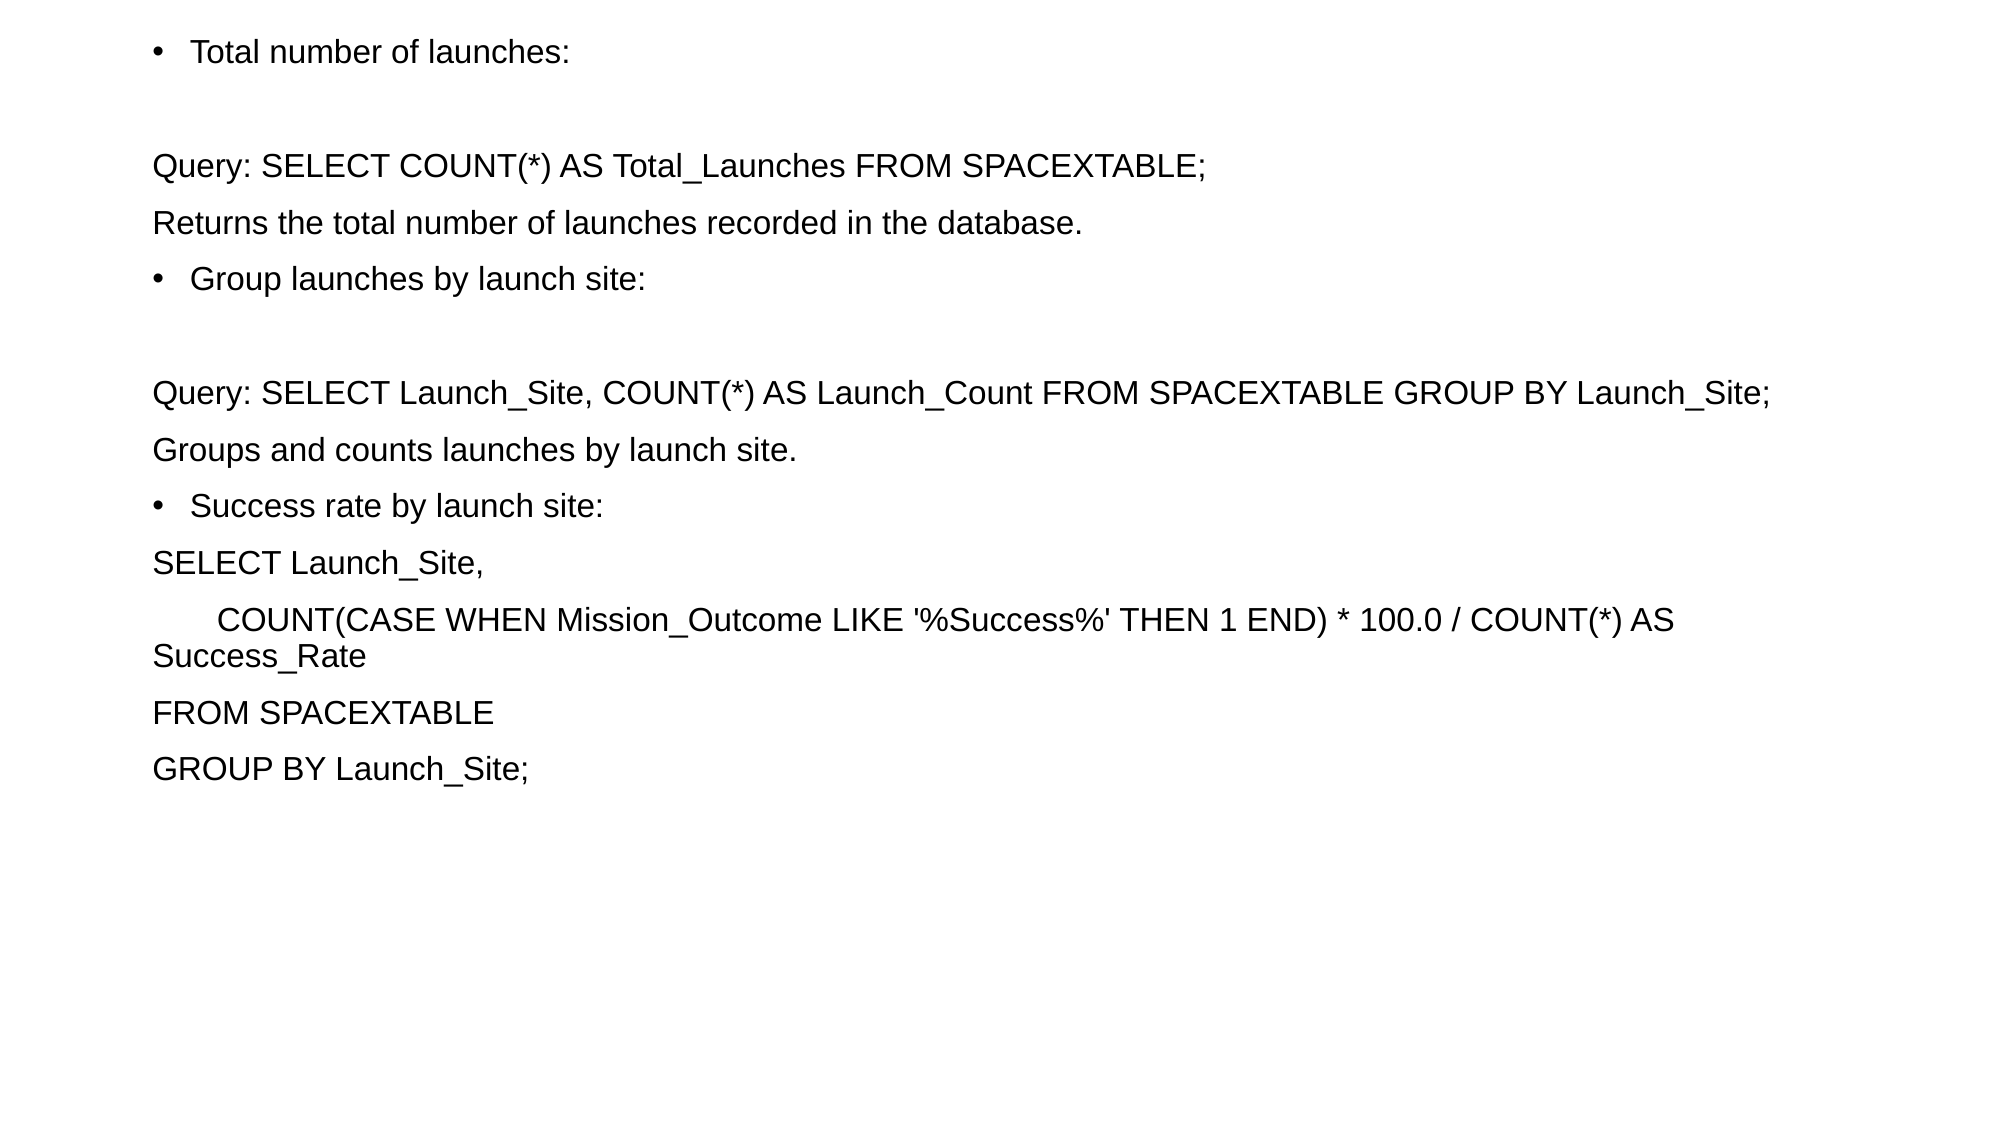

Total number of launches:

Query: SELECT COUNT(*) AS Total_Launches FROM SPACEXTABLE;
Returns the total number of launches recorded in the database.
Group launches by launch site:

Query: SELECT Launch_Site, COUNT(*) AS Launch_Count FROM SPACEXTABLE GROUP BY Launch_Site;
Groups and counts launches by launch site.
Success rate by launch site:
SELECT Launch_Site,
       COUNT(CASE WHEN Mission_Outcome LIKE '%Success%' THEN 1 END) * 100.0 / COUNT(*) AS Success_Rate
FROM SPACEXTABLE
GROUP BY Launch_Site;